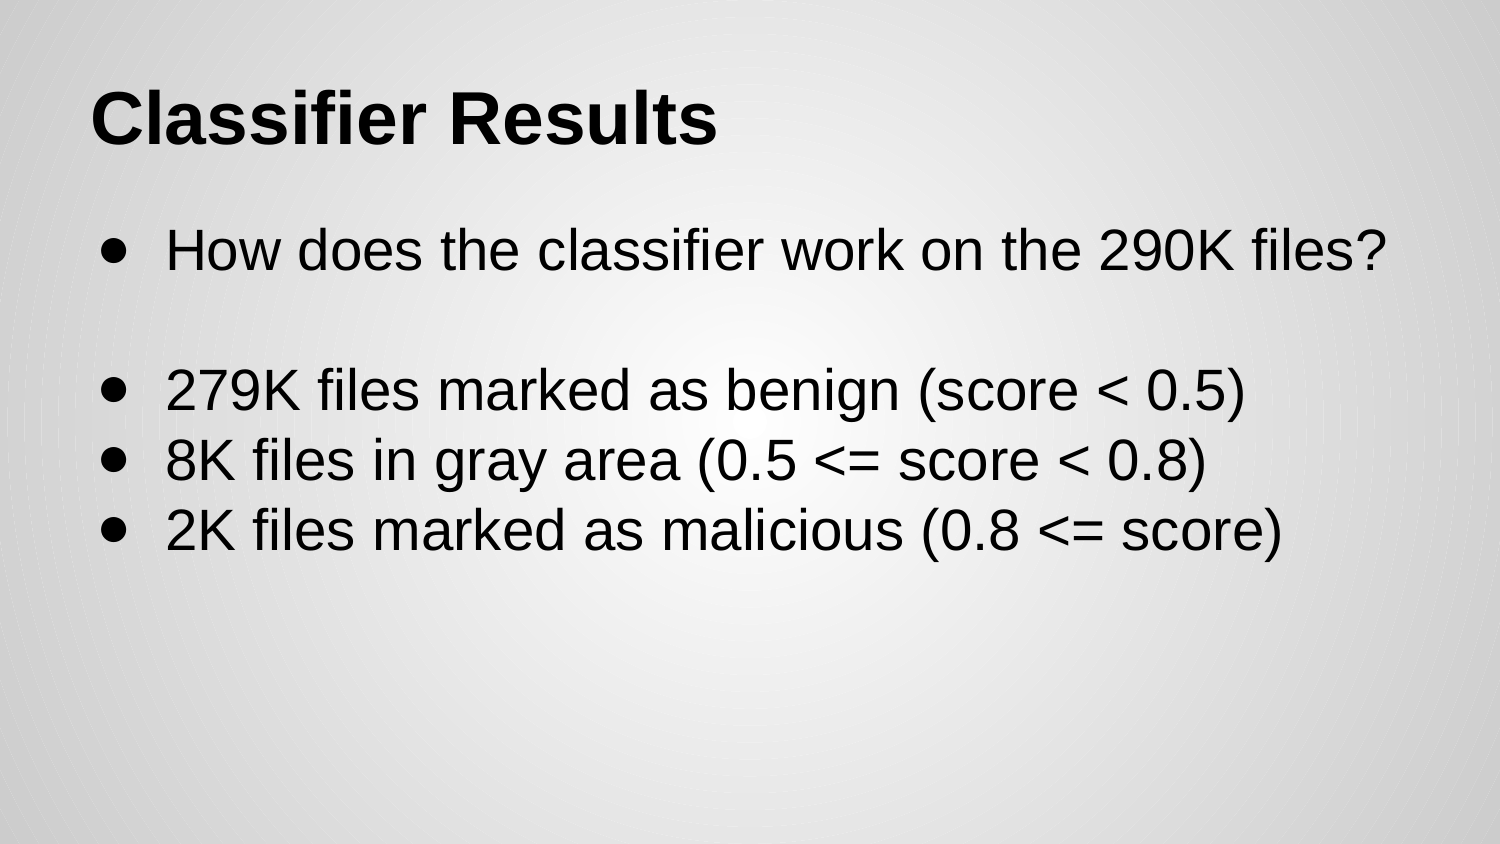

# Classifier Results
How does the classifier work on the 290K files?

279K files marked as benign (score < 0.5)
8K files in gray area (0.5 <= score < 0.8)
2K files marked as malicious (0.8 <= score)